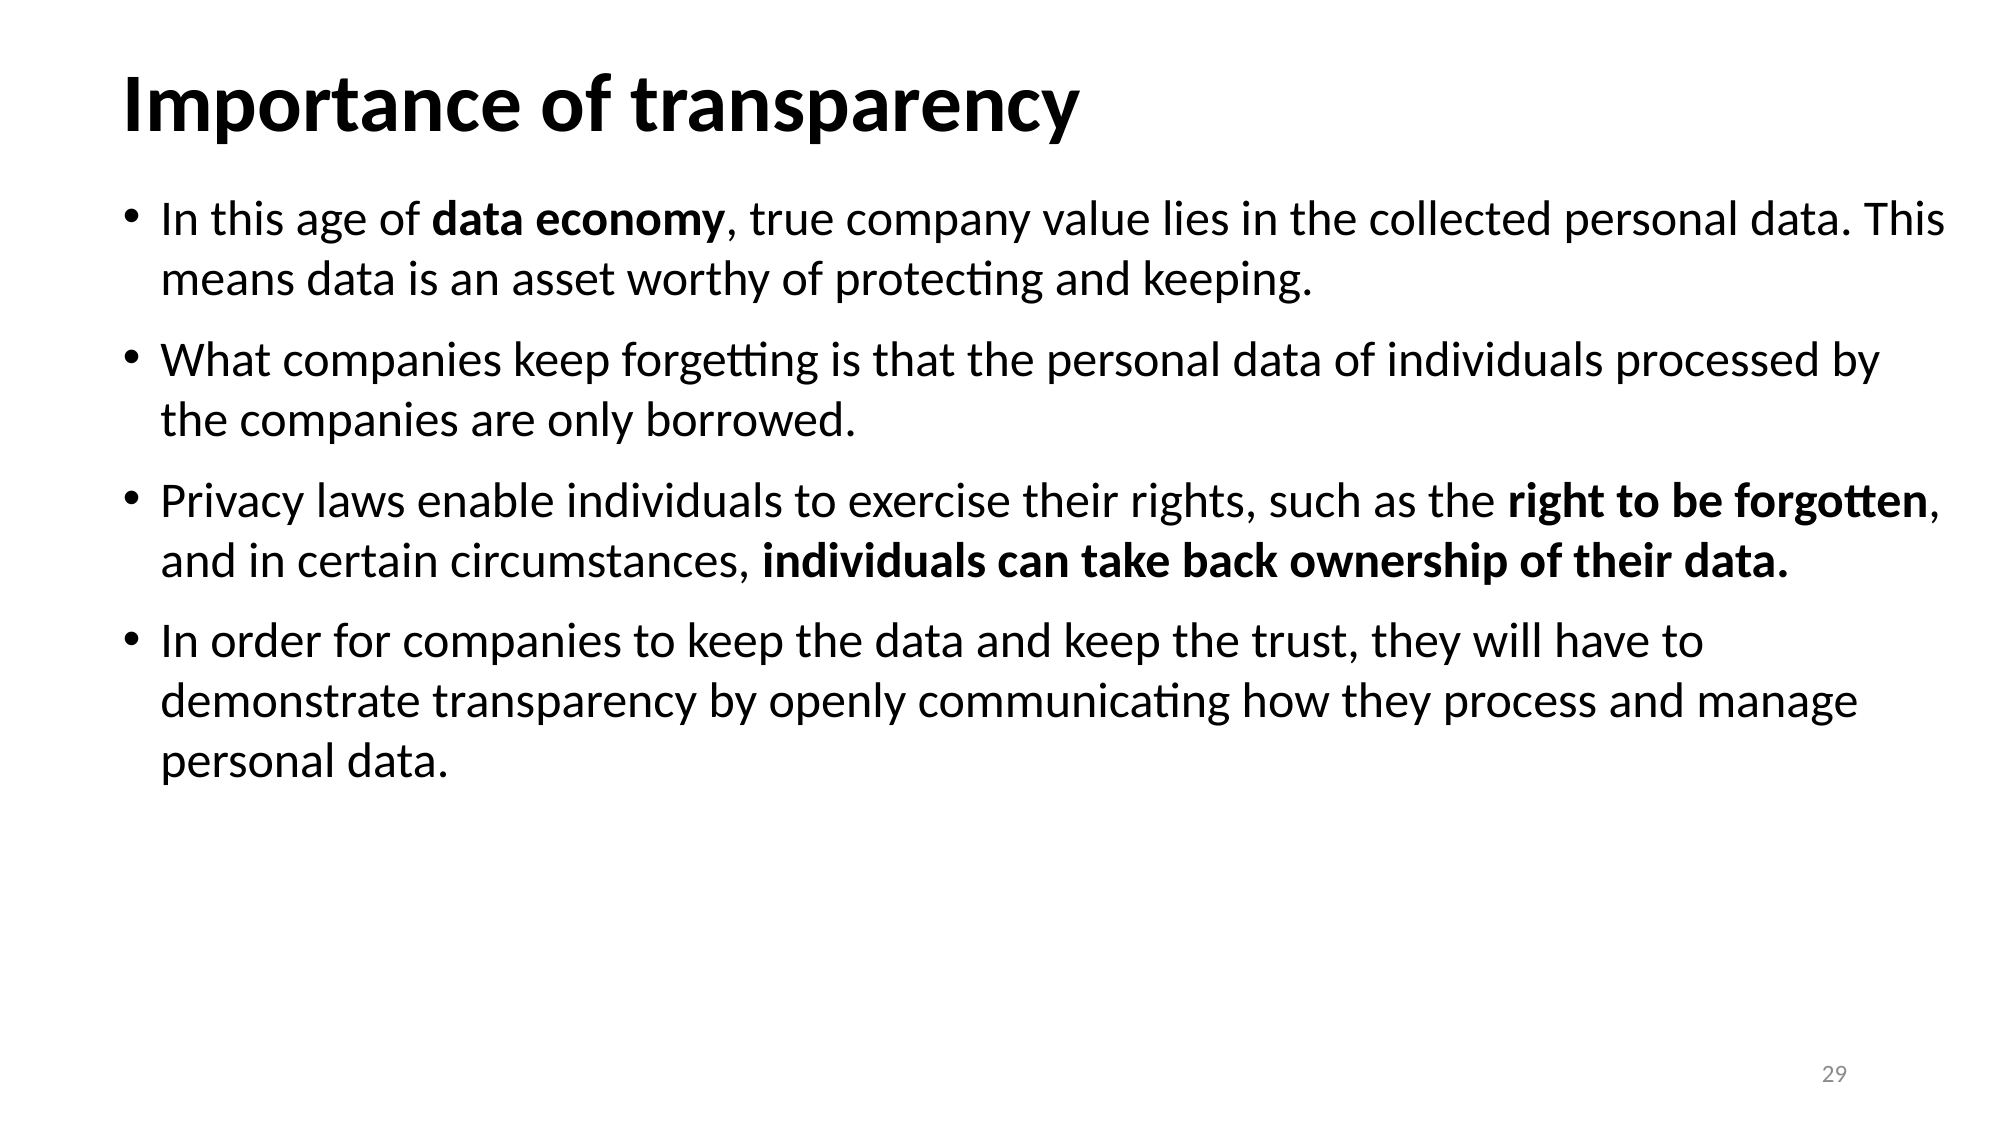

# Importance of transparency
In this age of data economy, true company value lies in the collected personal data. This means data is an asset worthy of protecting and keeping.
What companies keep forgetting is that the personal data of individuals processed by the companies are only borrowed.
Privacy laws enable individuals to exercise their rights, such as the right to be forgotten, and in certain circumstances, individuals can take back ownership of their data.
In order for companies to keep the data and keep the trust, they will have to demonstrate transparency by openly communicating how they process and manage personal data.
29